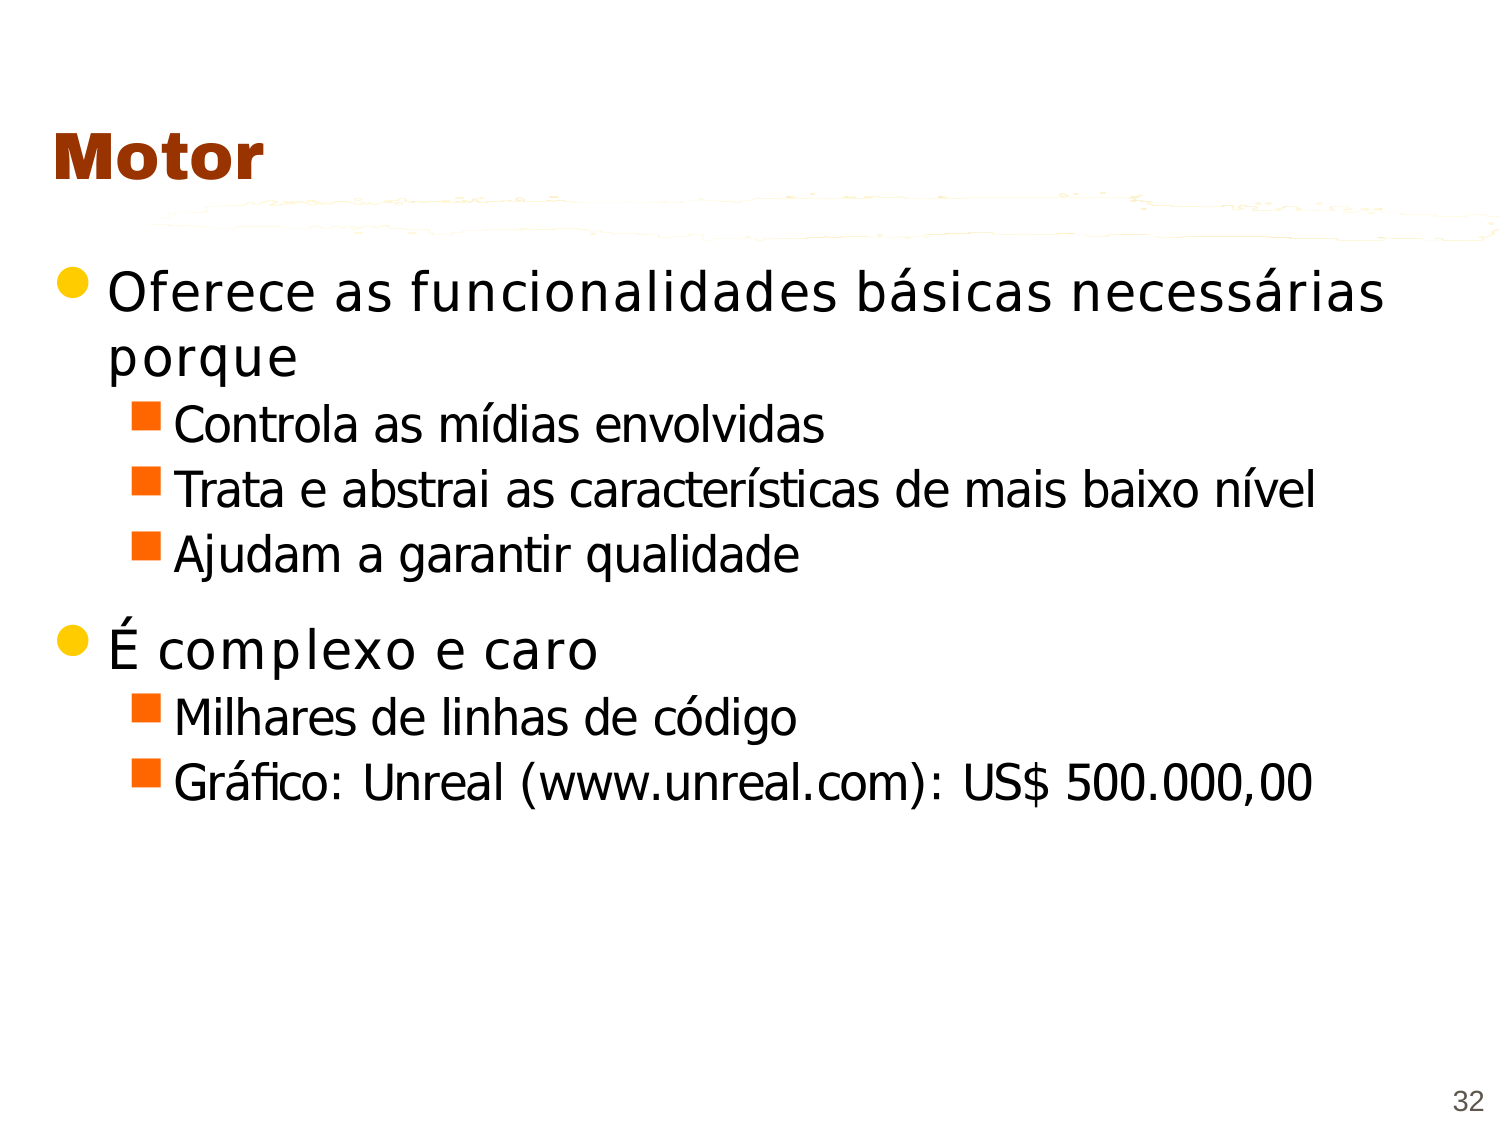

# Motor
Oferece as funcionalidades básicas necessárias porque
Controla as mídias envolvidas
Trata e abstrai as características de mais baixo nível
Ajudam a garantir qualidade
É complexo e caro
Milhares de linhas de código
Gráfico: Unreal (www.unreal.com): US$ 500.000,00

32